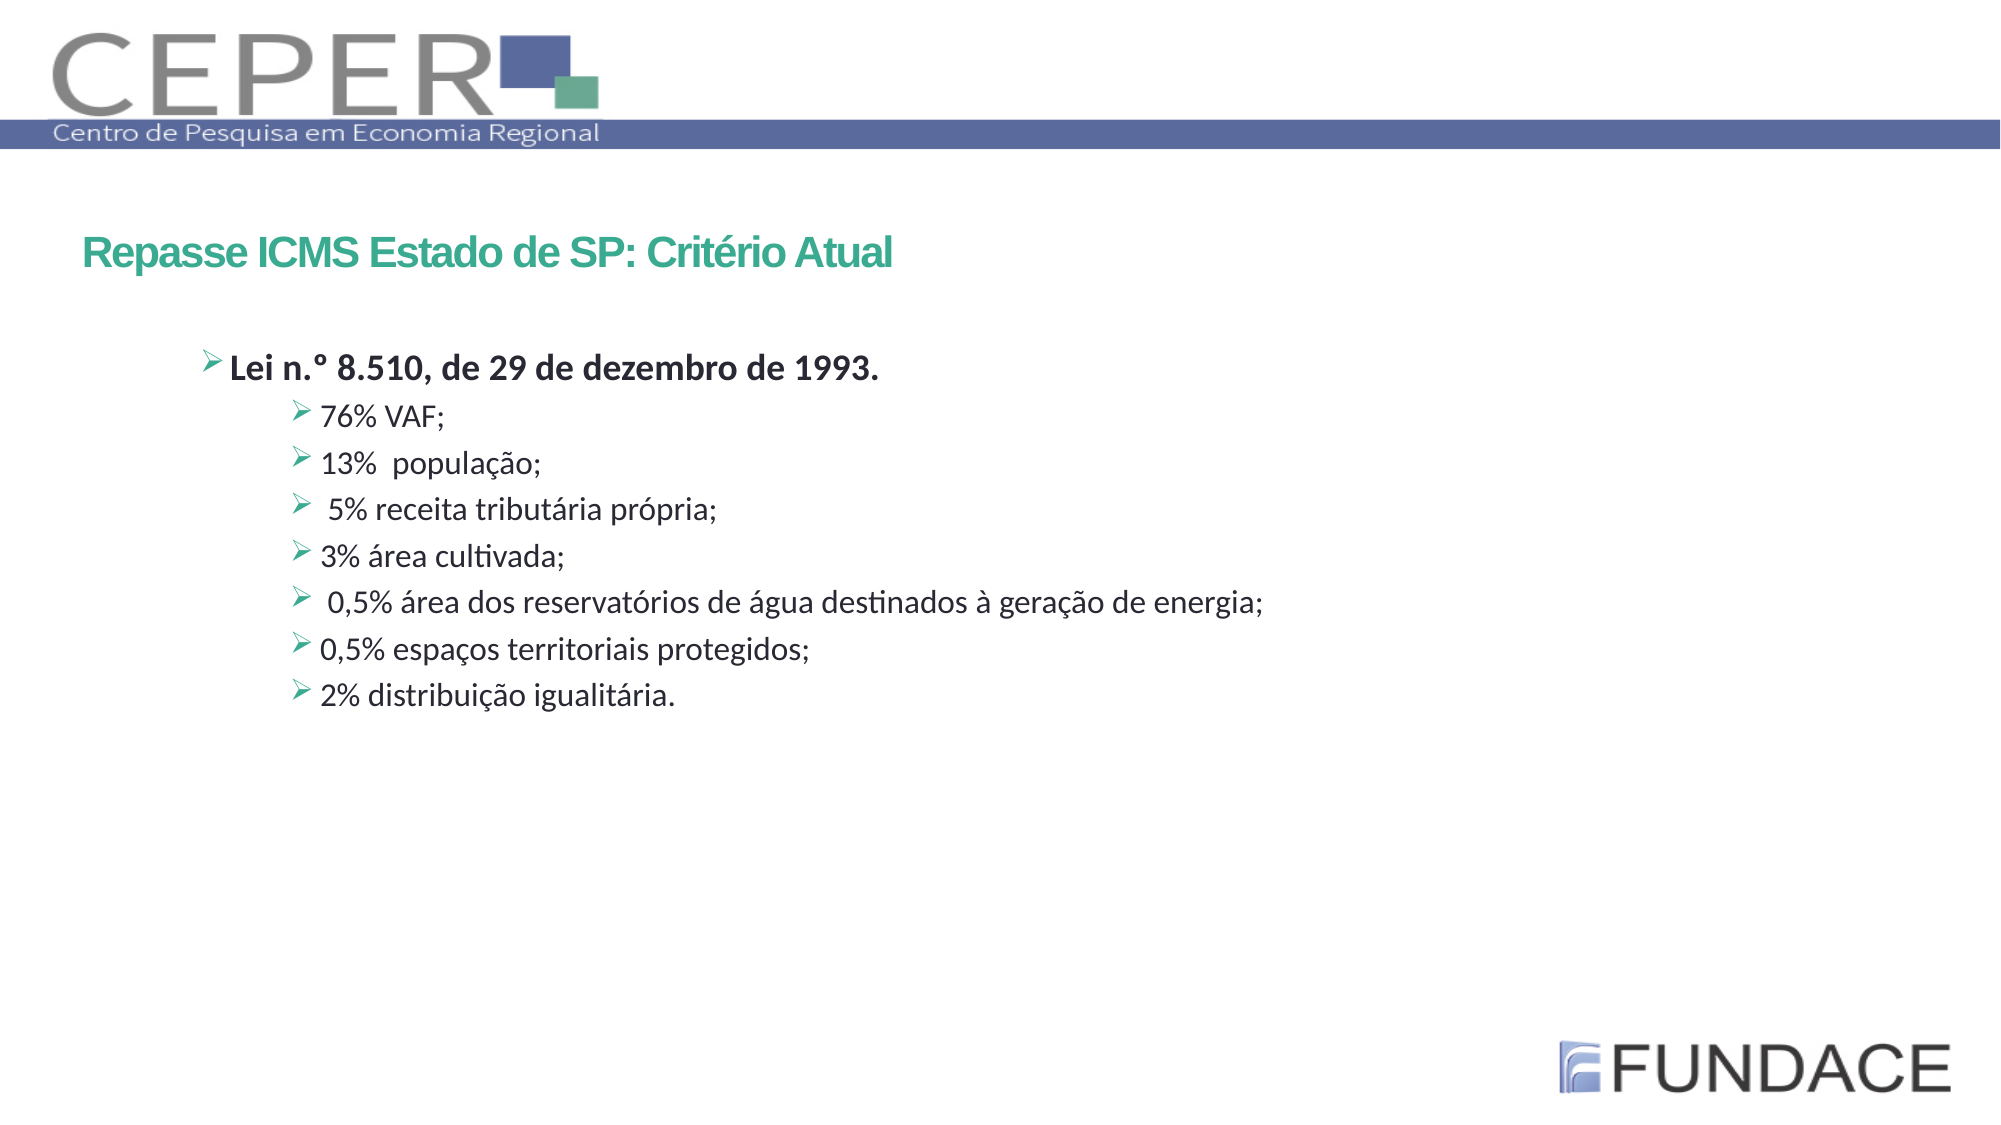

# Repasse ICMS Estado de SP: Critério Atual
Lei n.º 8.510, de 29 de dezembro de 1993.
76% VAF;
13%  população;
 5% receita tributária própria;
3% área cultivada;
 0,5% área dos reservatórios de água destinados à geração de energia;
0,5% espaços territoriais protegidos;
2% distribuição igualitária.